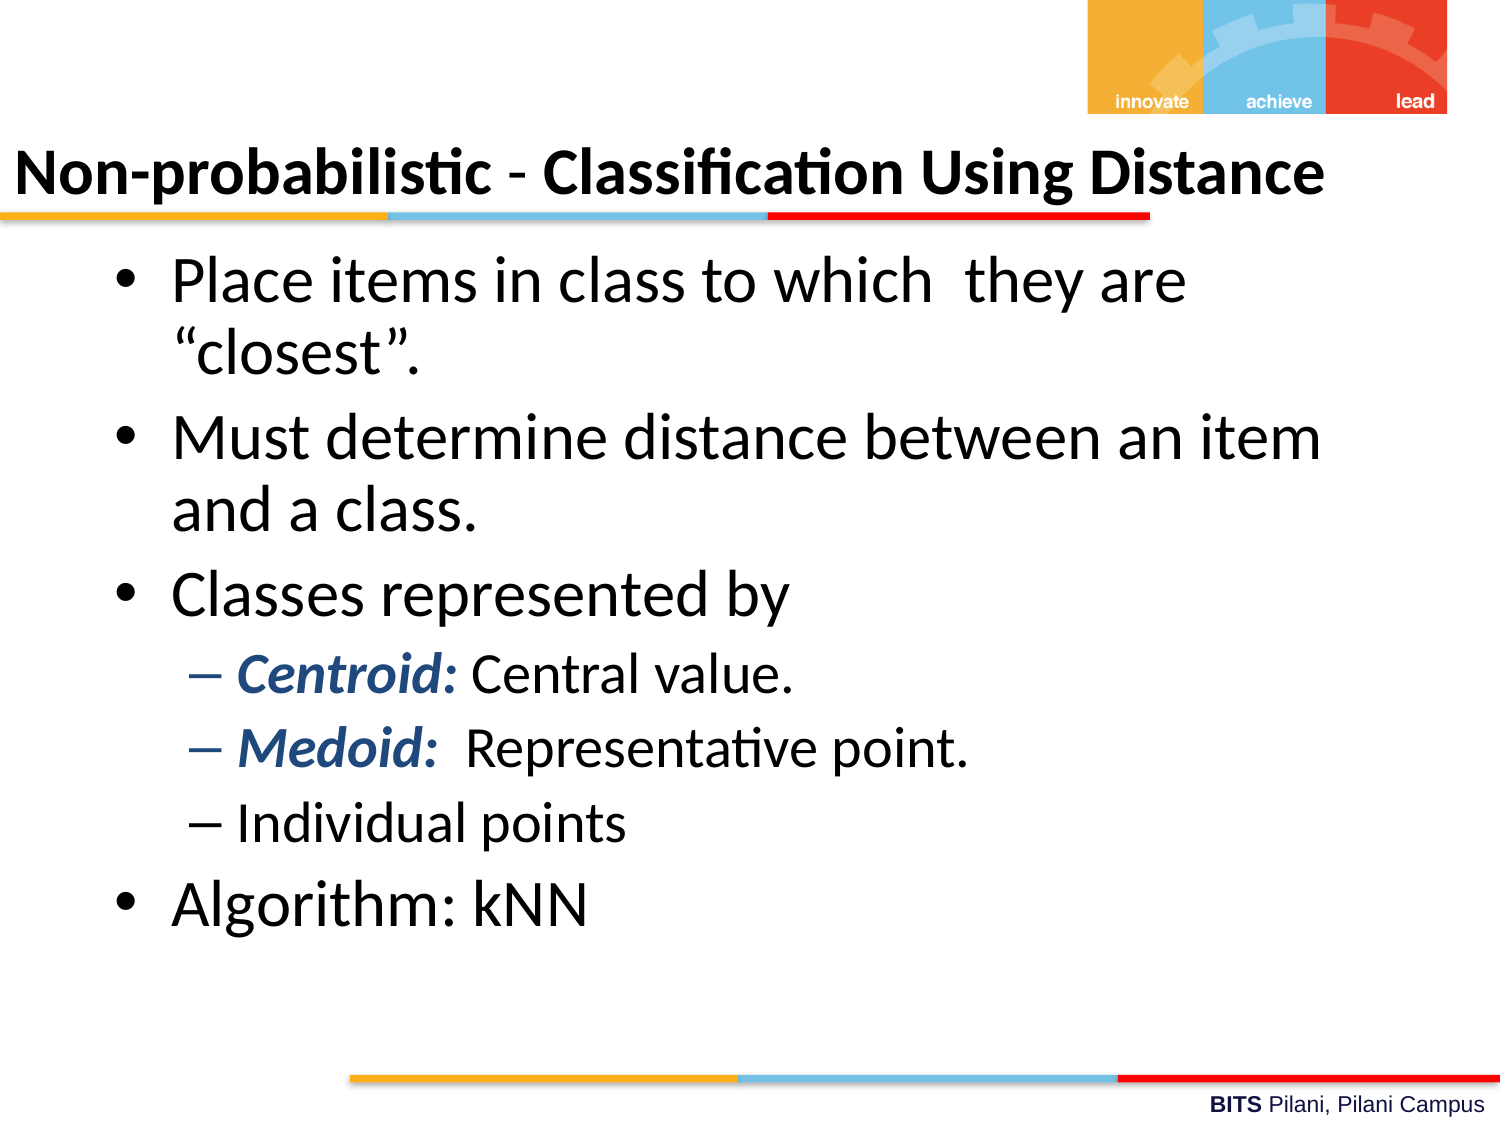

# Non-probabilistic - Classification Using Distance
Place items in class to which  they are “closest”.
Must determine distance between an item and a class.
Classes represented by
Centroid: Central value.
Medoid:  Representative point.
Individual points
Algorithm: kNN